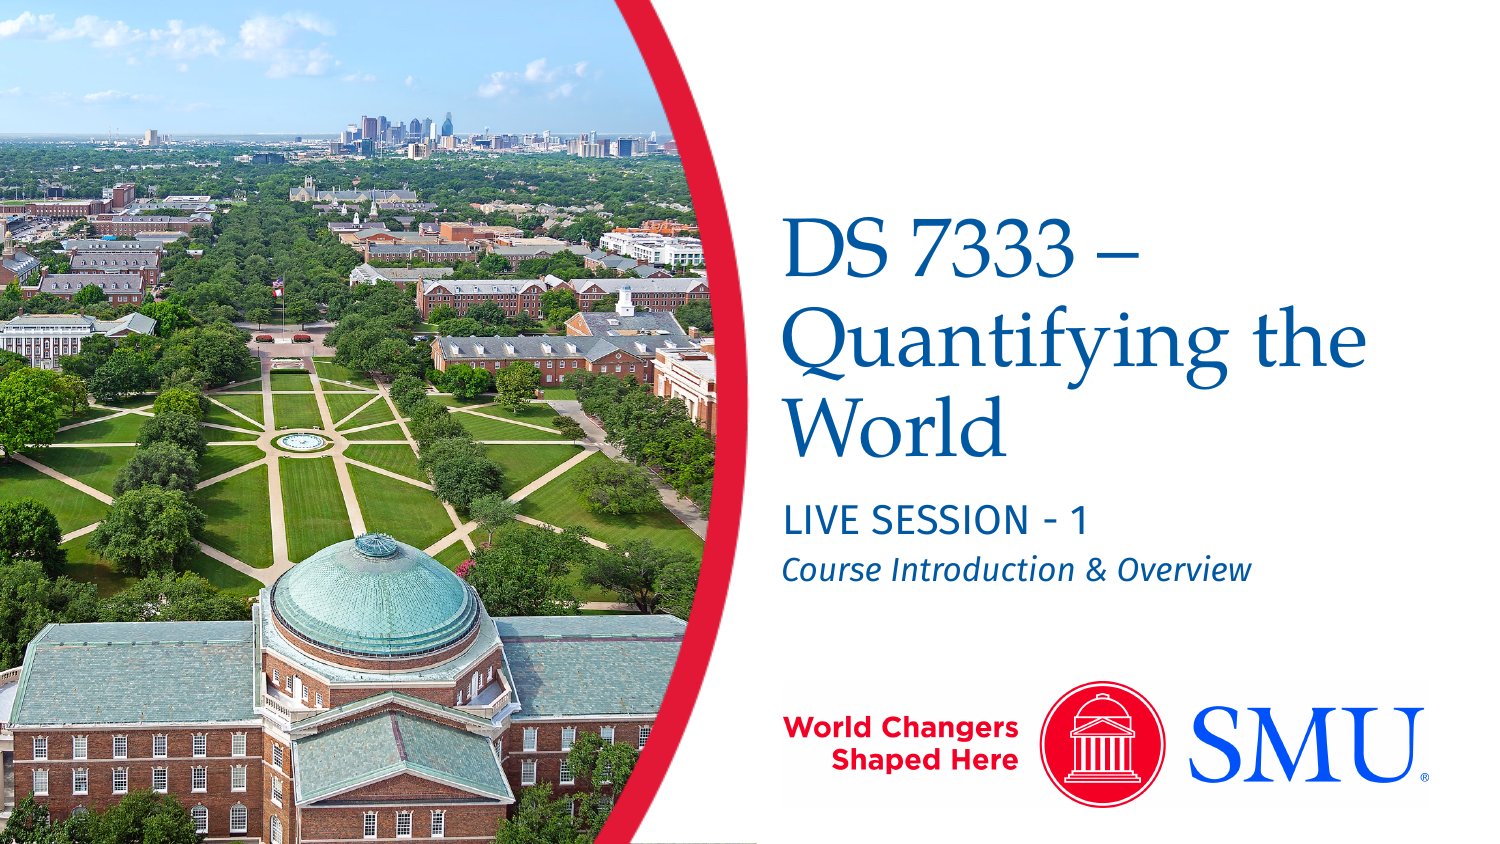

# DS 7333 – Quantifying the World
Live session - 1
Course Introduction & Overview